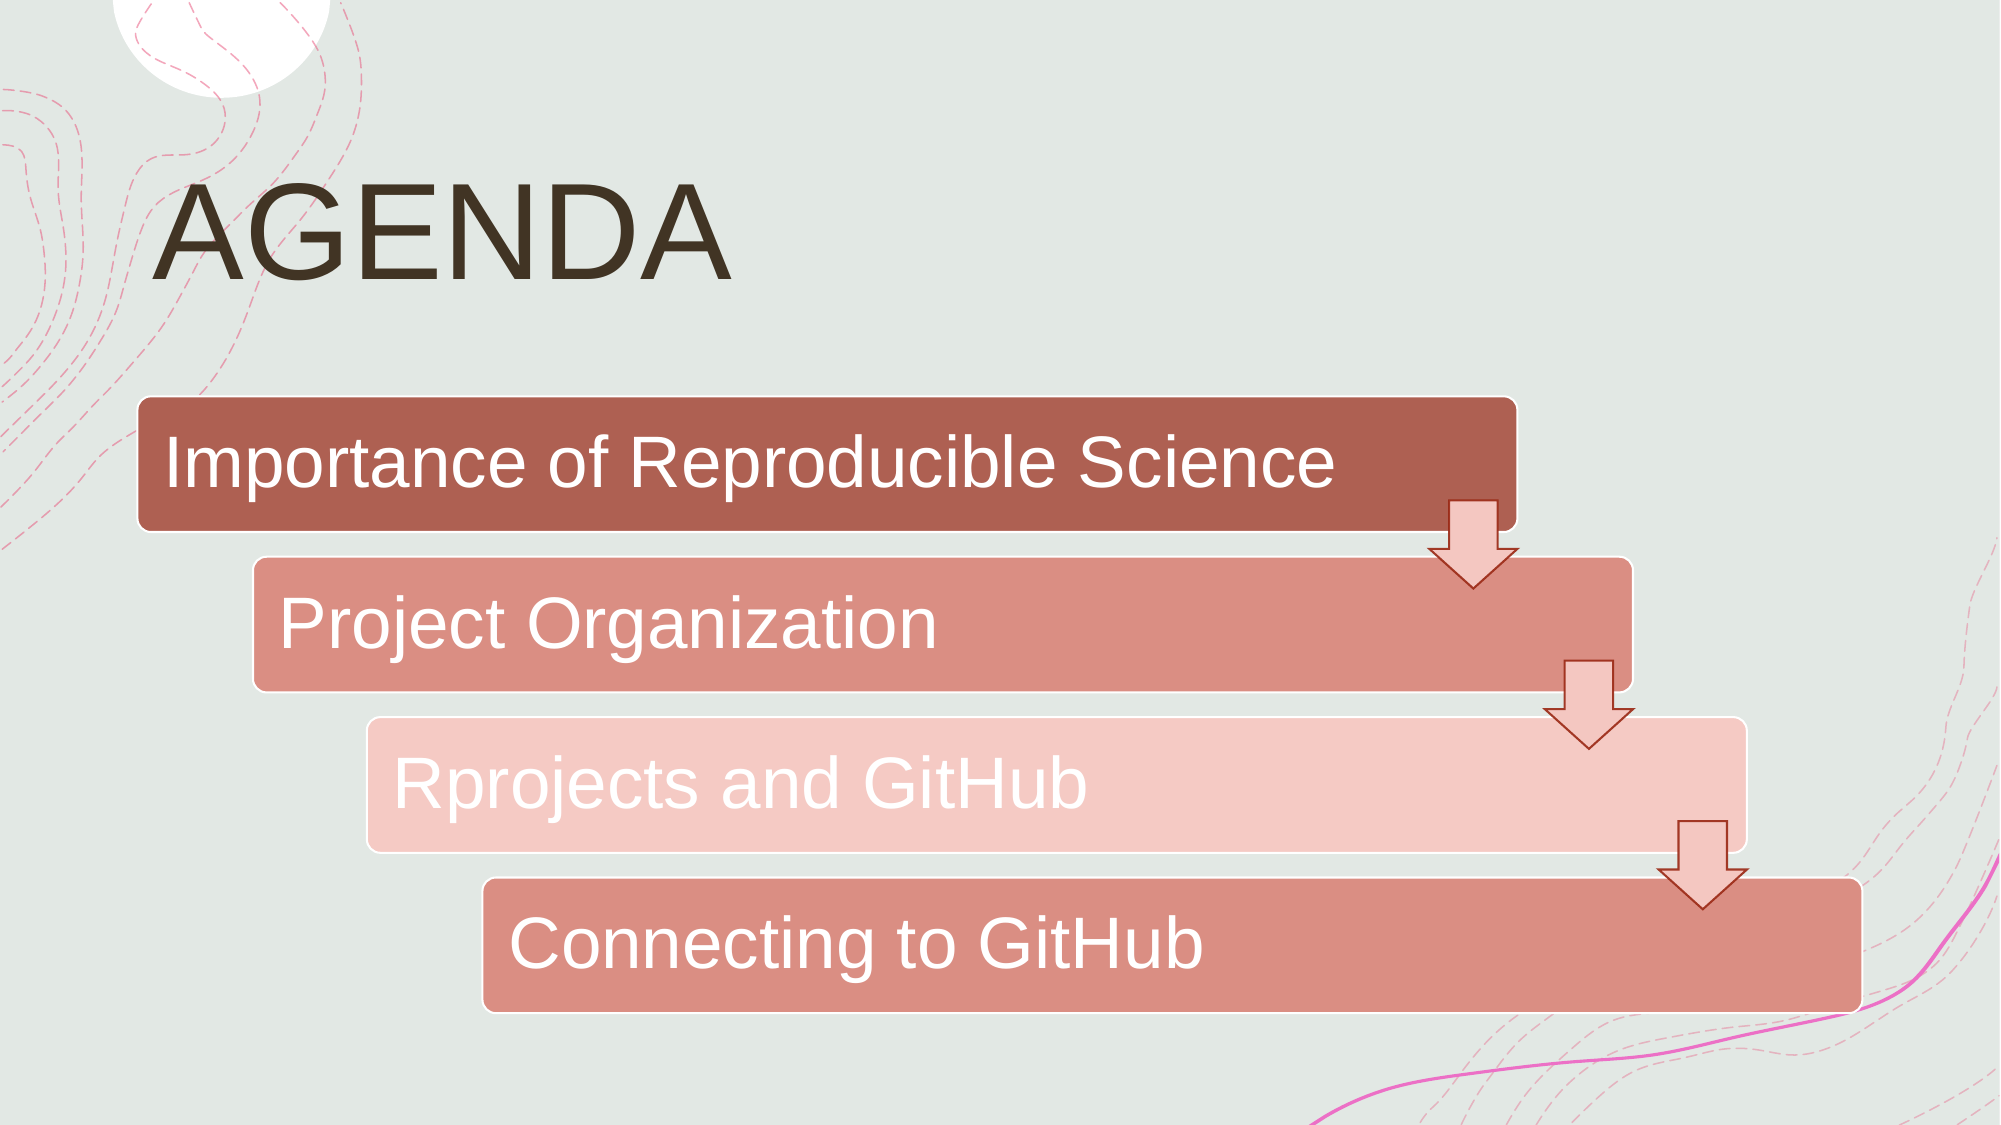

# AGENDA
Importance of Reproducible Science

Project Organization

Rprojects and GitHub

Connecting to GitHub